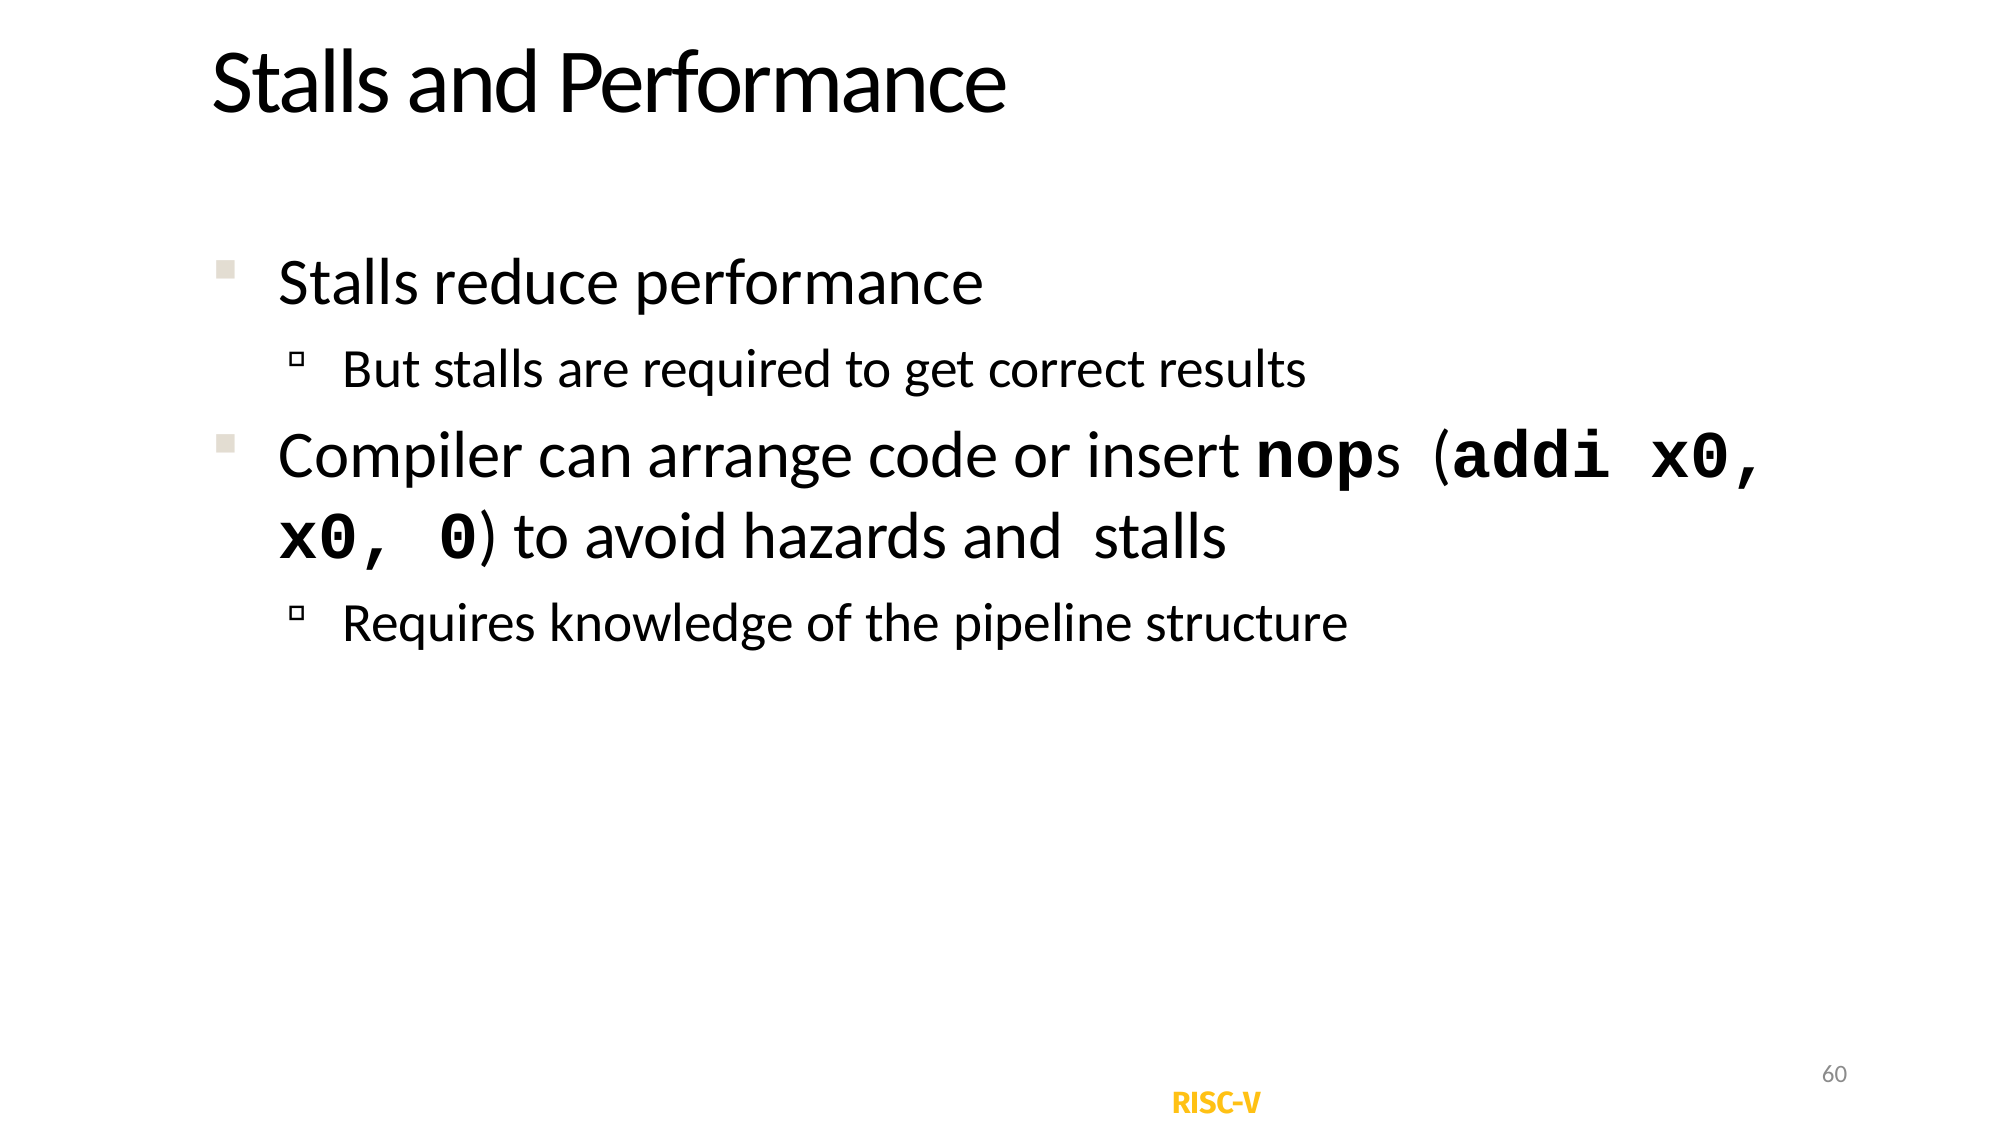

# Stalls and Performance
Stalls reduce performance
But stalls are required to get correct results
Compiler can arrange code or insert nops  (addi x0, x0, 0) to avoid hazards and  stalls
Requires knowledge of the pipeline structure
Garcia, Nikolić
53
60
RISC-V (53)